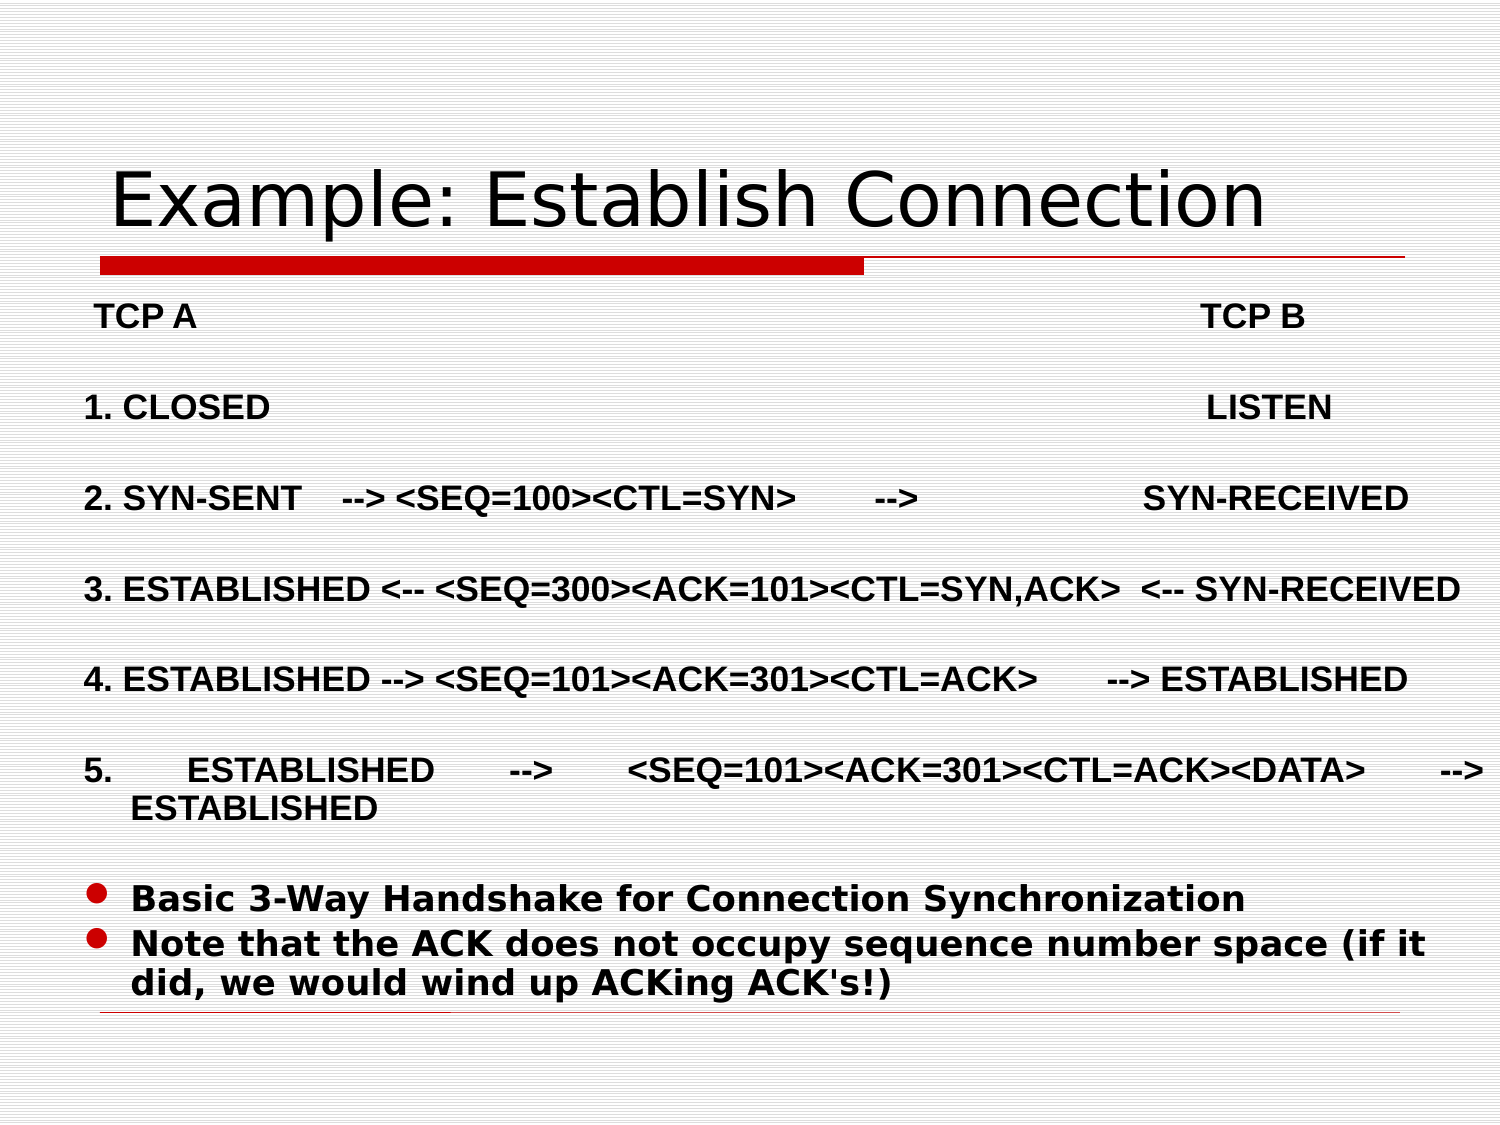

# Example: Establish Connection
 TCP A                                                                                                       TCP B

1. CLOSED                                                                                                LISTEN

2. SYN-SENT    --> <SEQ=100><CTL=SYN>        -->                       SYN-RECEIVED

3. ESTABLISHED <-- <SEQ=300><ACK=101><CTL=SYN,ACK>  <-- SYN-RECEIVED

4. ESTABLISHED --> <SEQ=101><ACK=301><CTL=ACK>       --> ESTABLISHED

5. ESTABLISHED --> <SEQ=101><ACK=301><CTL=ACK><DATA> --> ESTABLISHED

Basic 3-Way Handshake for Connection Synchronization
Note that the ACK does not occupy sequence number space (if it did, we would wind up ACKing ACK's!)